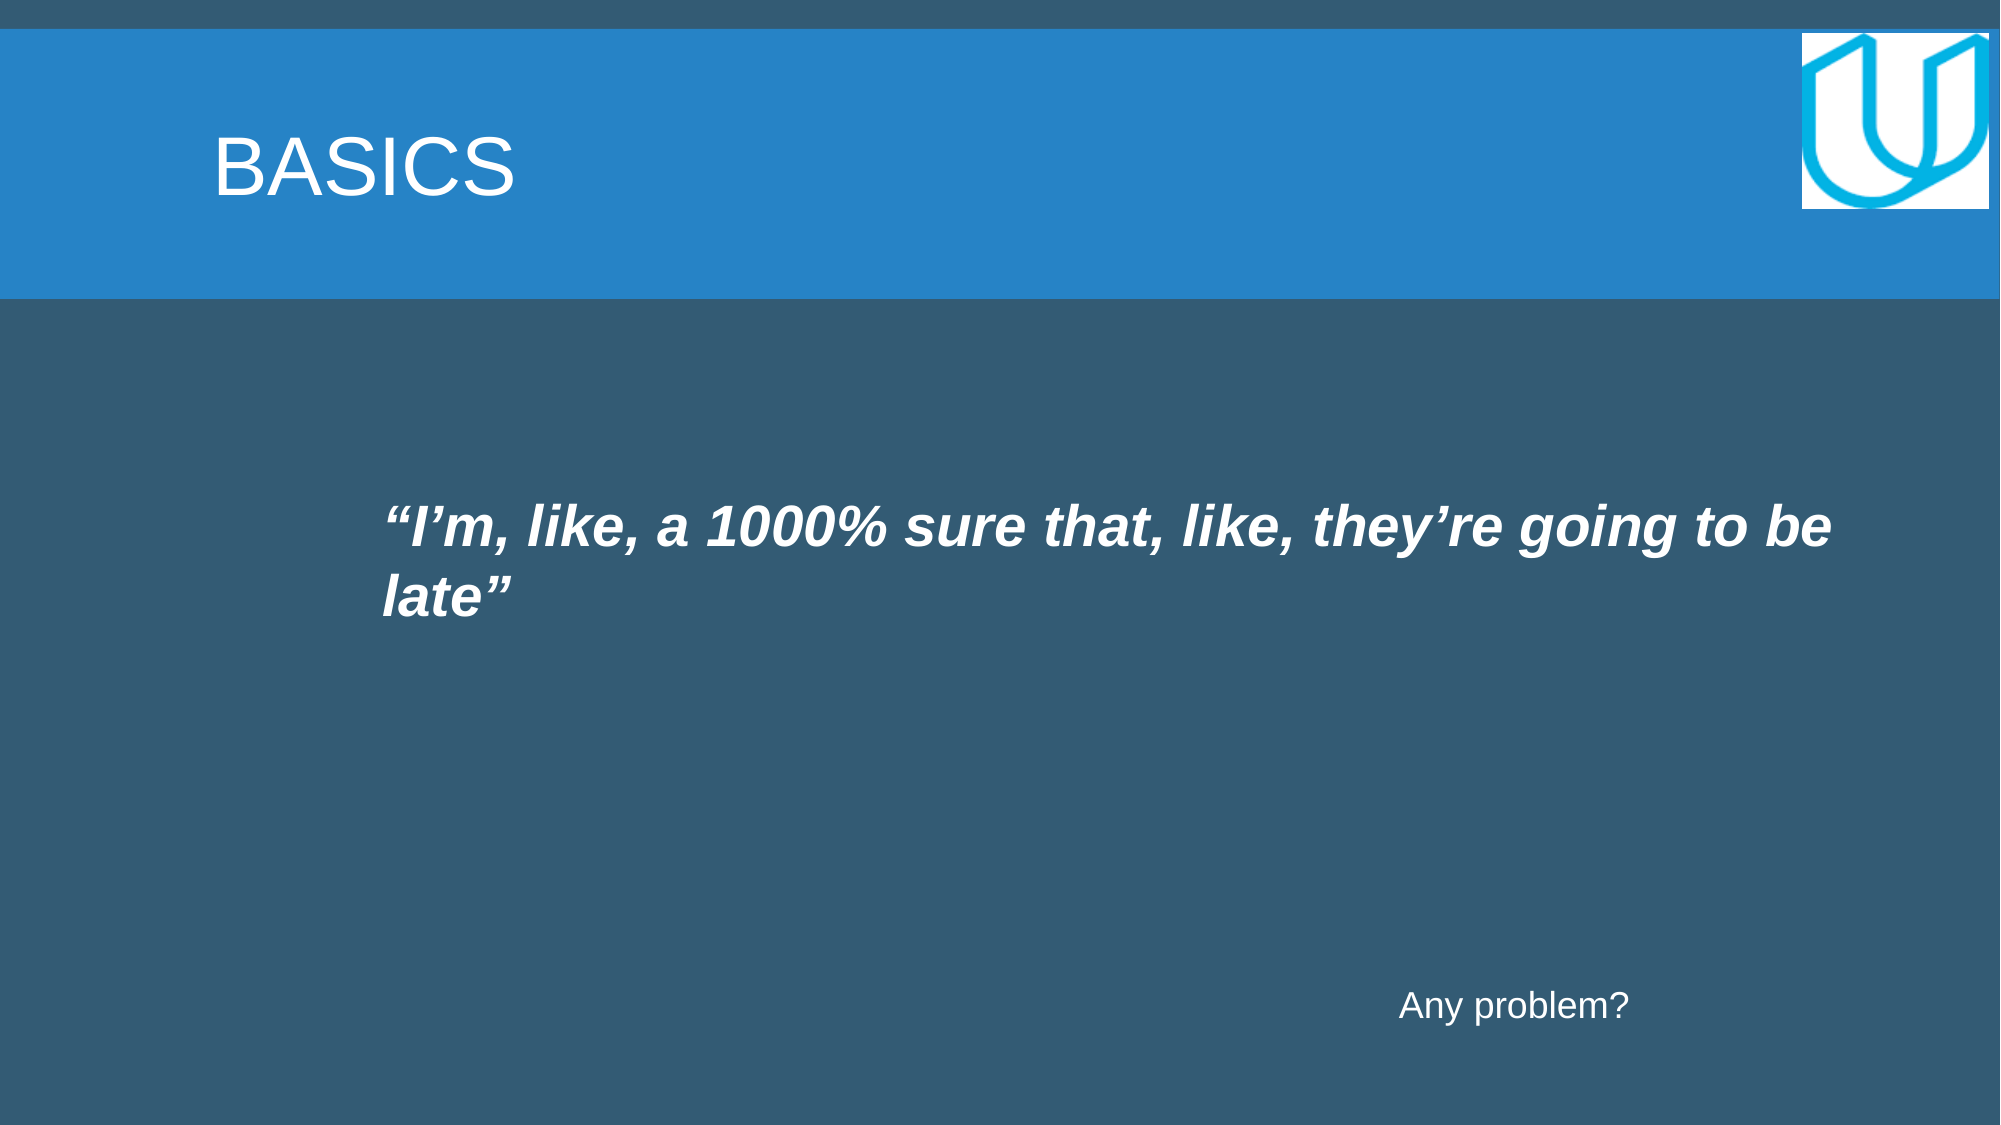

# Basics

“I’m, like, a 1000% sure that, like, they’re going to be late”
Any problem?